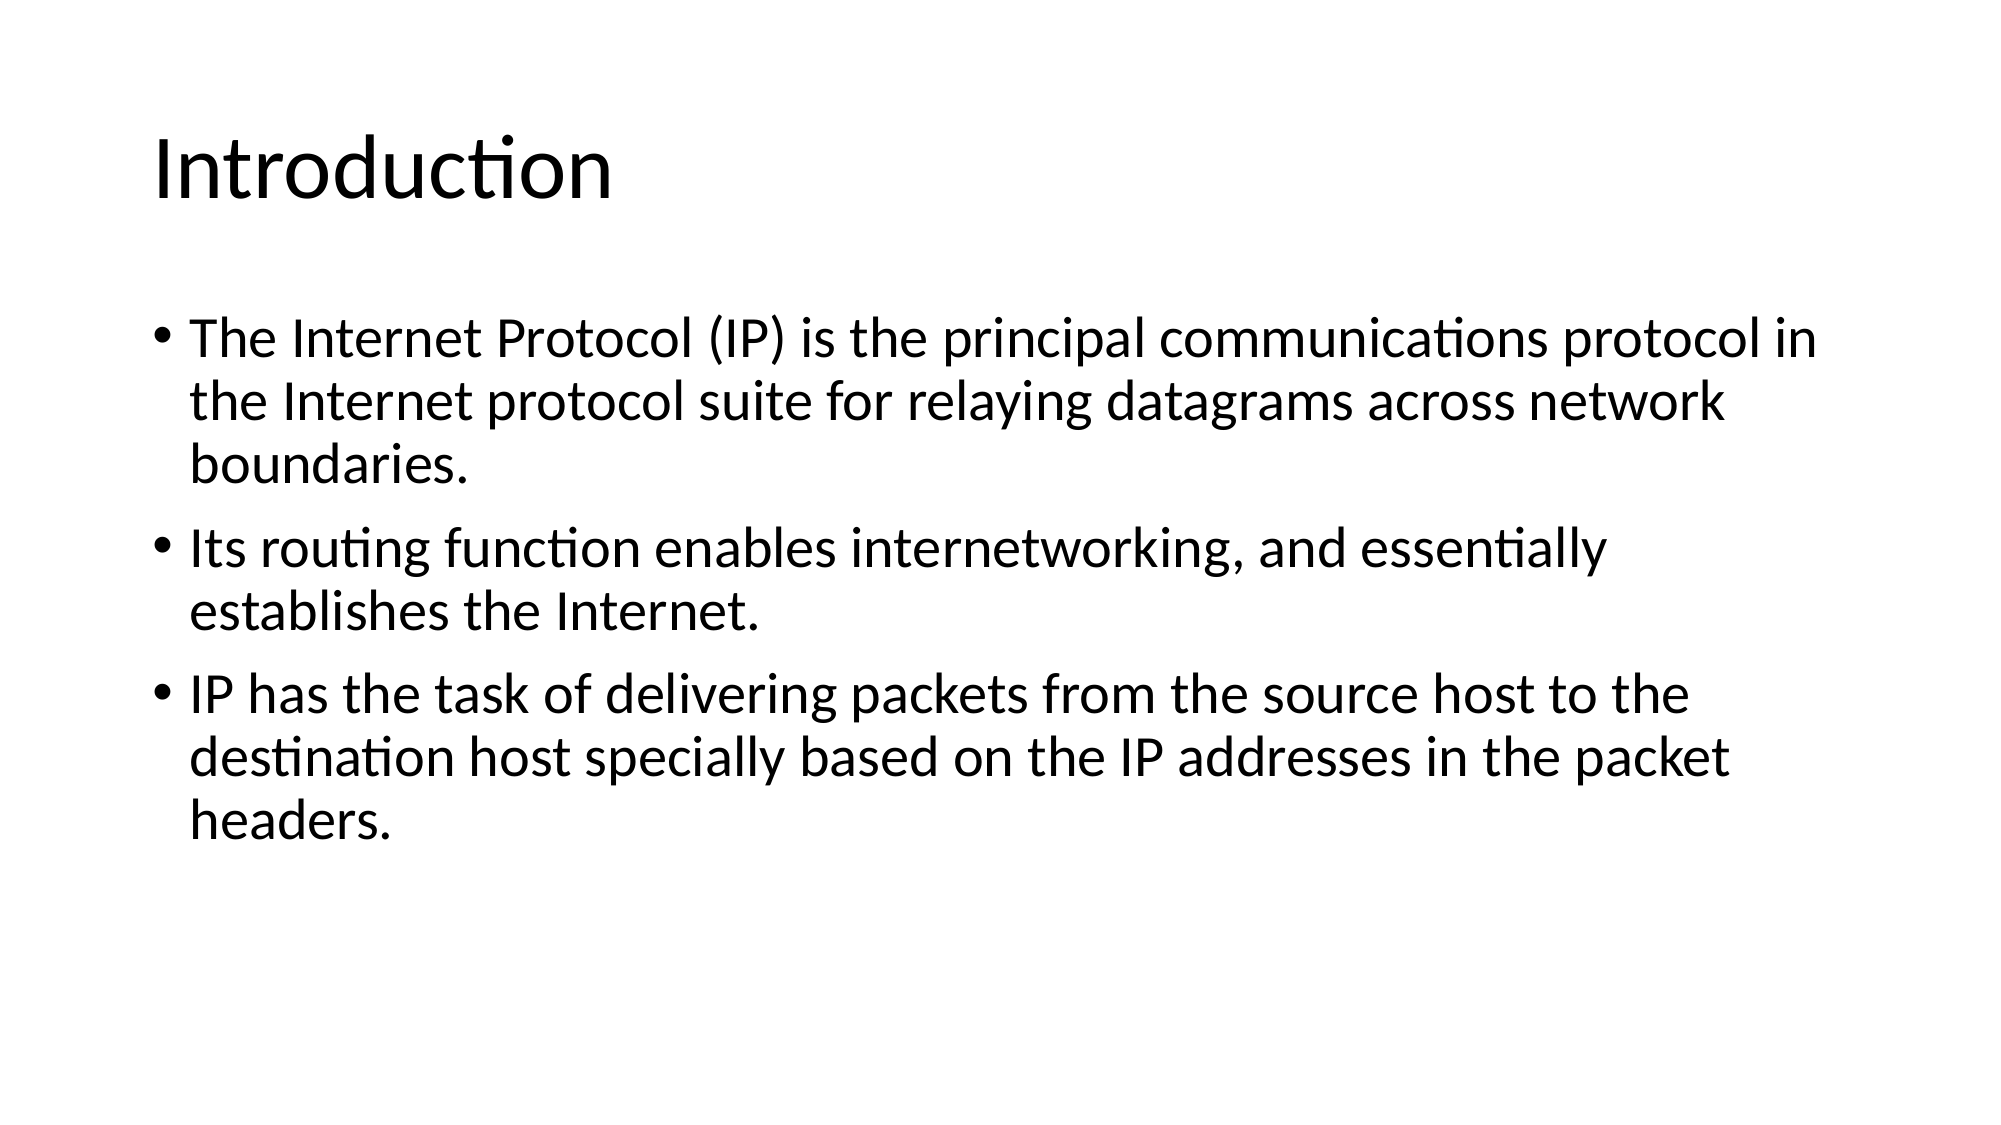

# Introduction
The Internet Protocol (IP) is the principal communications protocol in the Internet protocol suite for relaying datagrams across network boundaries.
Its routing function enables internetworking, and essentially establishes the Internet.
IP has the task of delivering packets from the source host to the destination host specially based on the IP addresses in the packet headers.